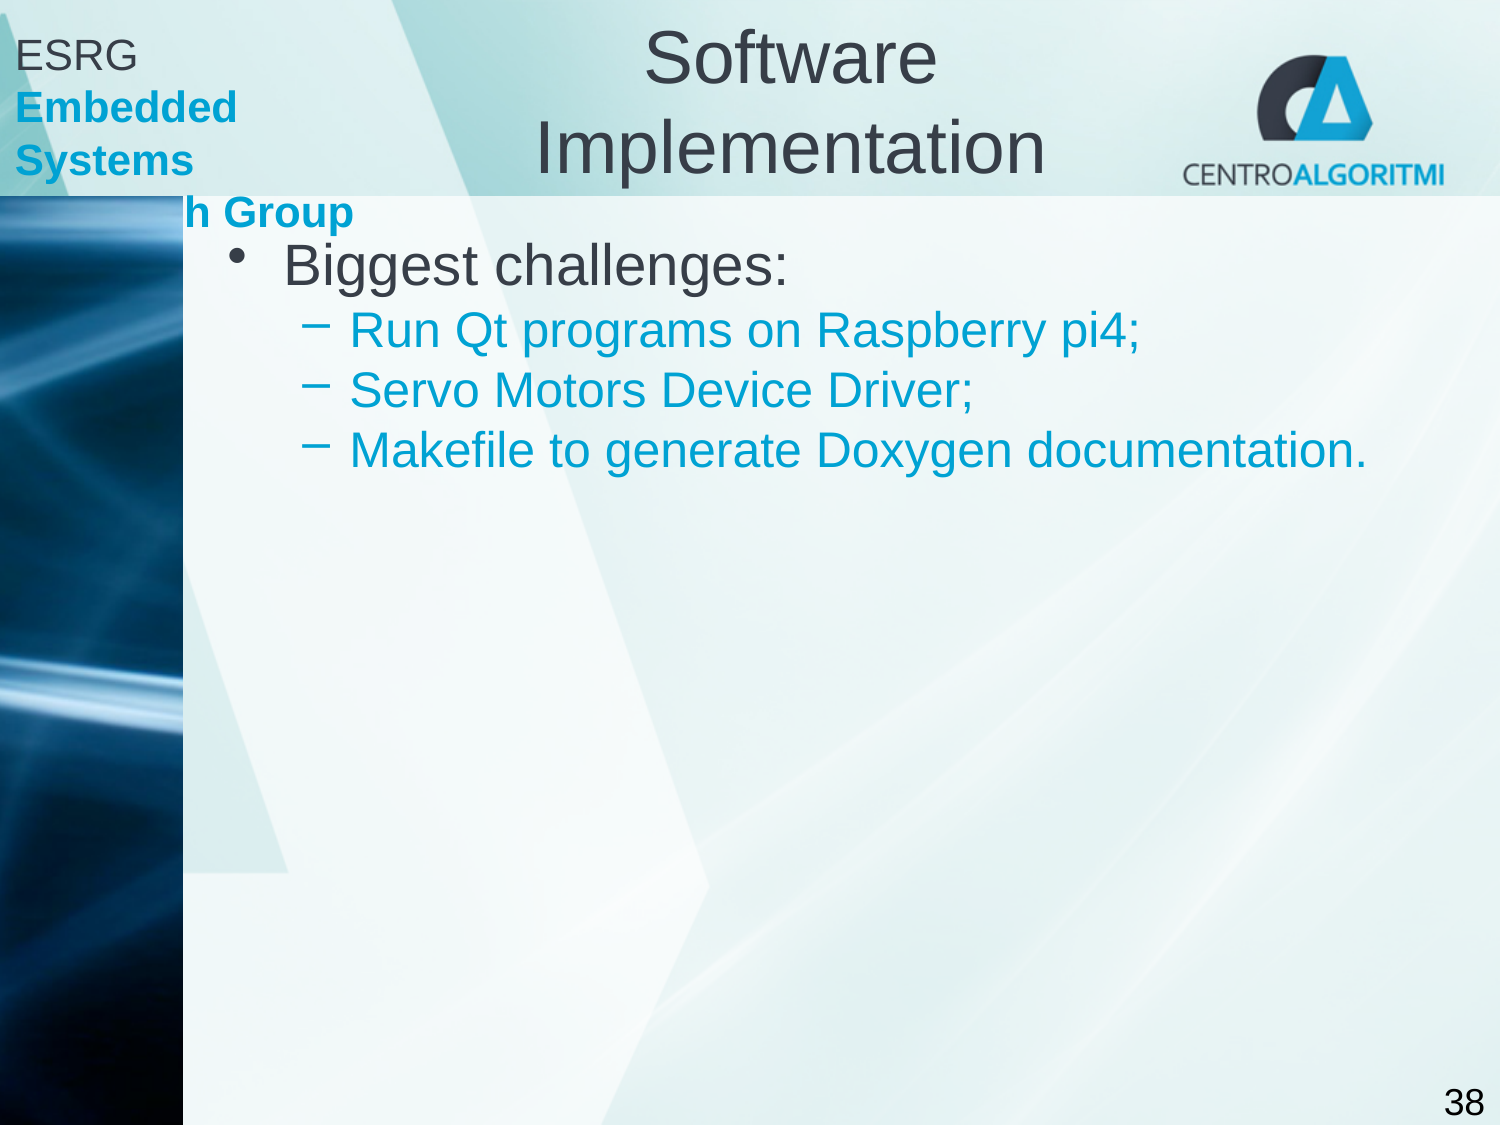

# Software Implementation
Biggest challenges:
Run Qt programs on Raspberry pi4;
Servo Motors Device Driver;
Makefile to generate Doxygen documentation.

38